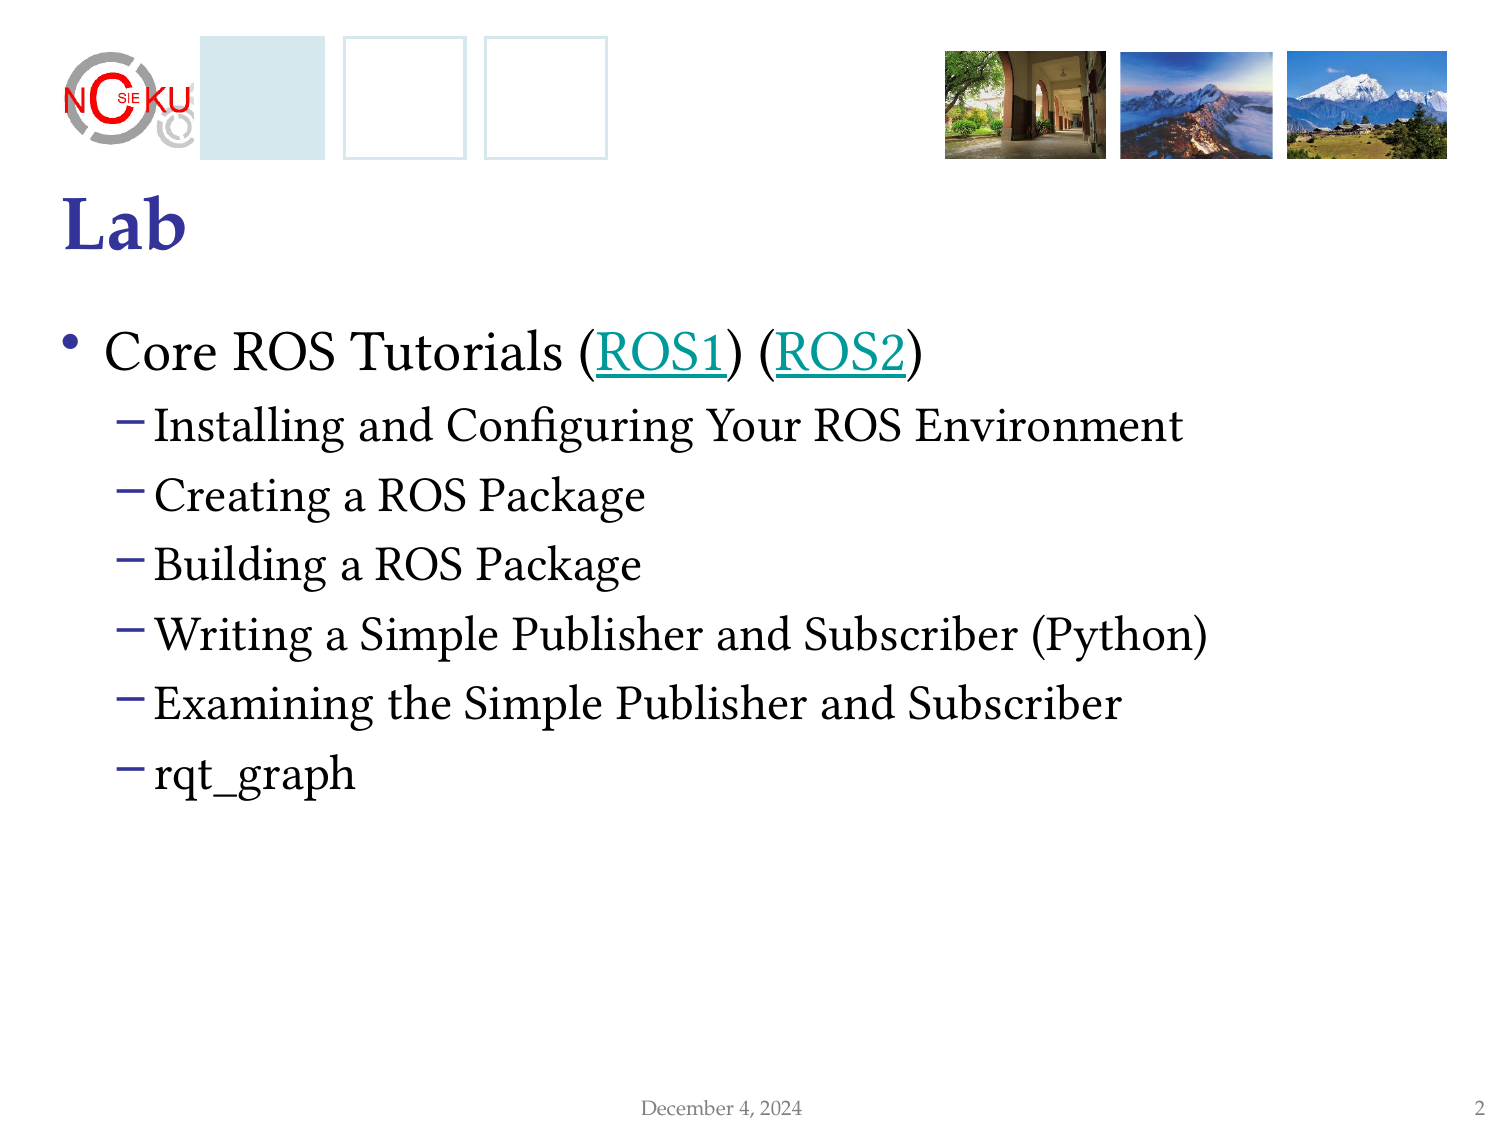

# Lab
Core ROS Tutorials (ROS1) (ROS2)
Installing and Configuring Your ROS Environment
Creating a ROS Package
Building a ROS Package
Writing a Simple Publisher and Subscriber (Python)
Examining the Simple Publisher and Subscriber
rqt_graph
December 4, 2024
2